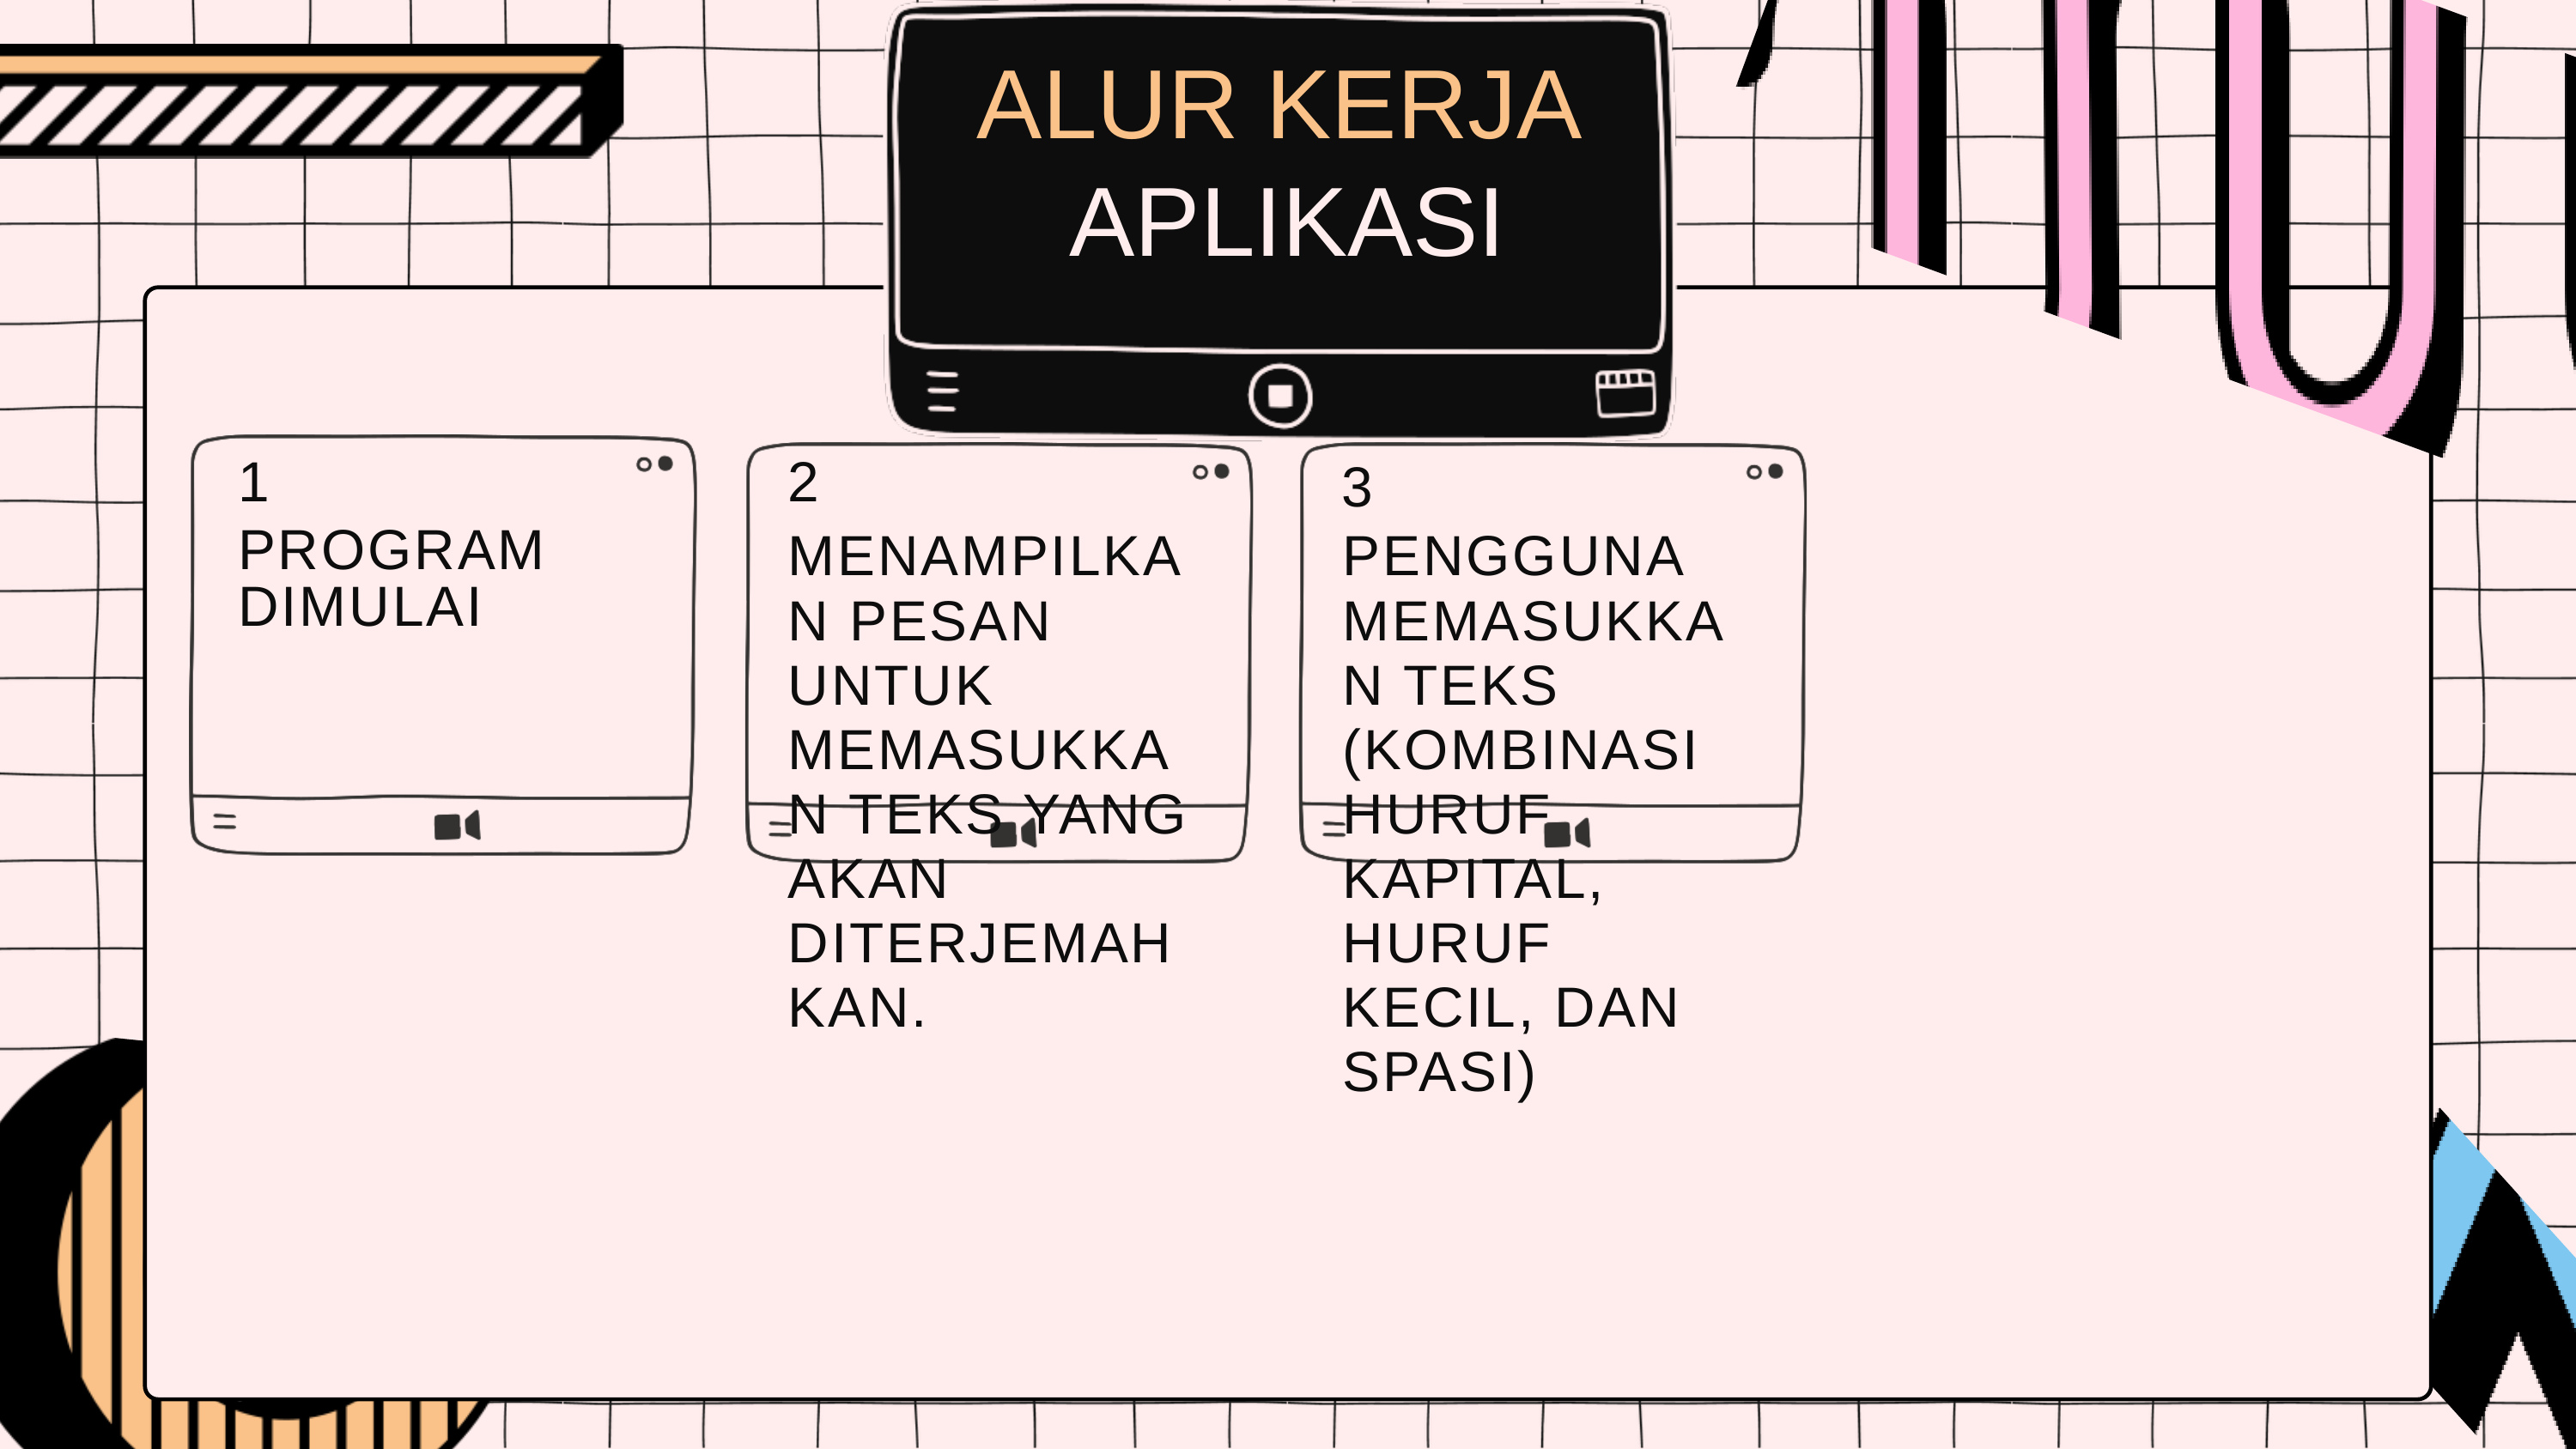

ALUR KERJA
APLIKASI

1
2
3
MENAMPILKAN PESAN UNTUK MEMASUKKAN TEKS YANG AKAN DITERJEMAHKAN.

PENGGUNA MEMASUKKAN TEKS (KOMBINASI HURUF KAPITAL, HURUF KECIL, DAN SPASI)
PROGRAM DIMULAI